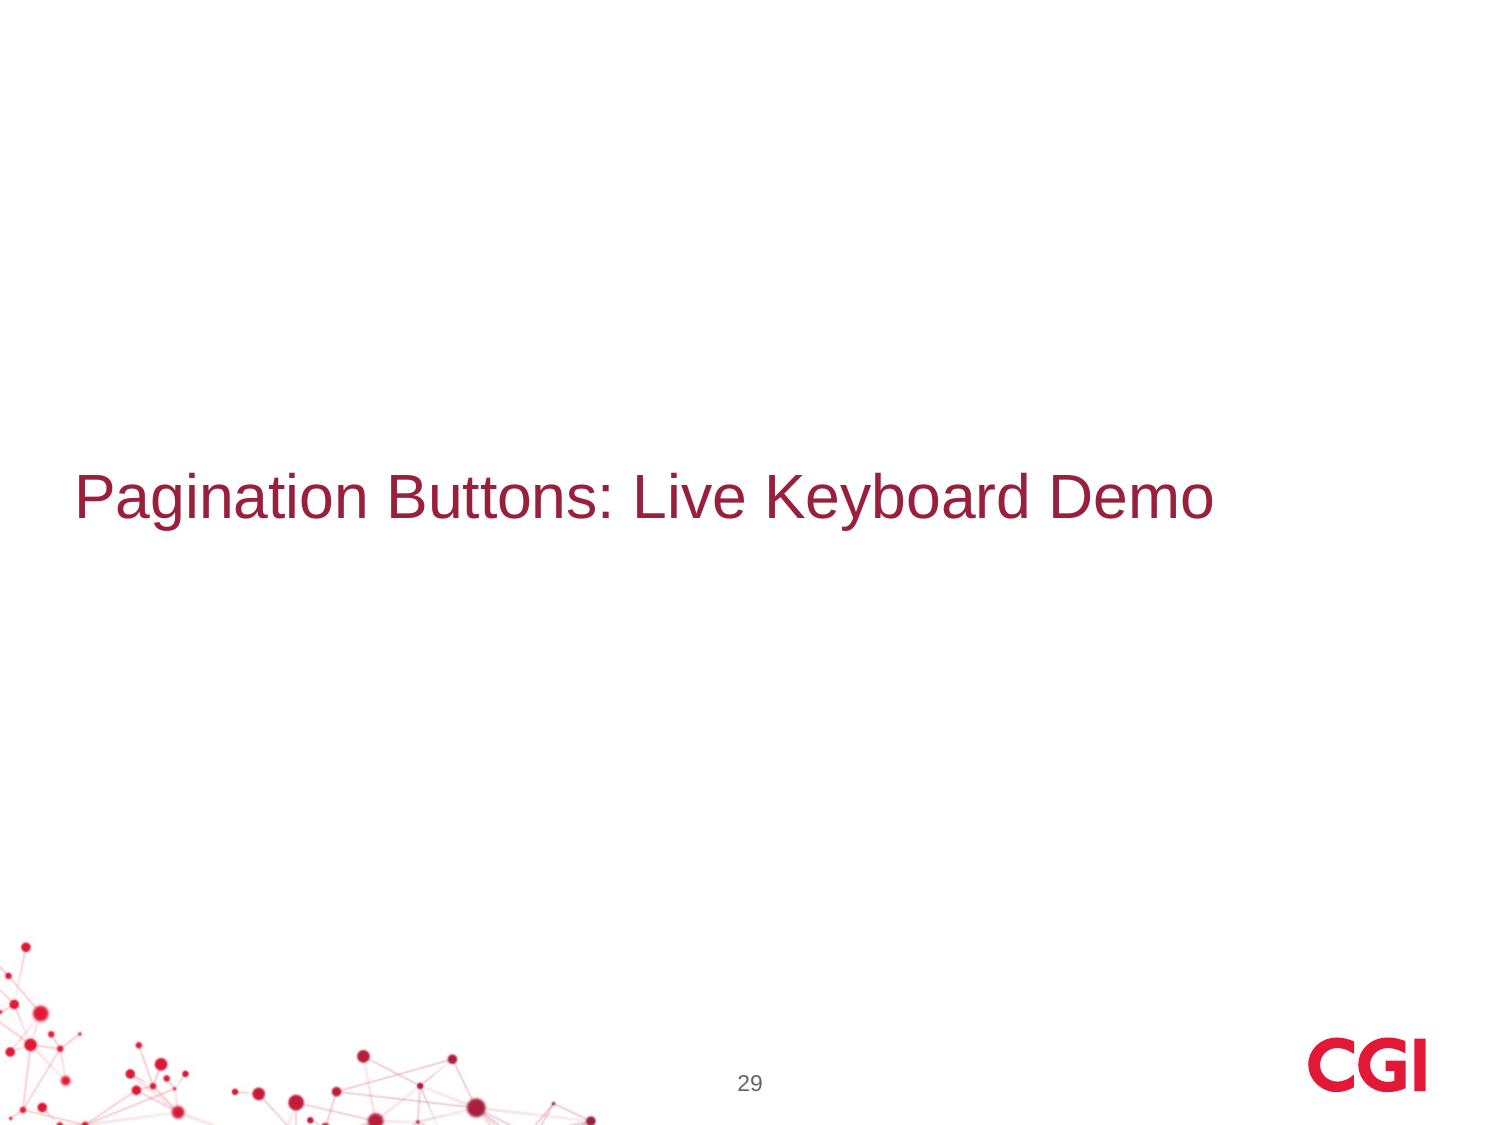

# Pagination Buttons: Live Keyboard Demo
29